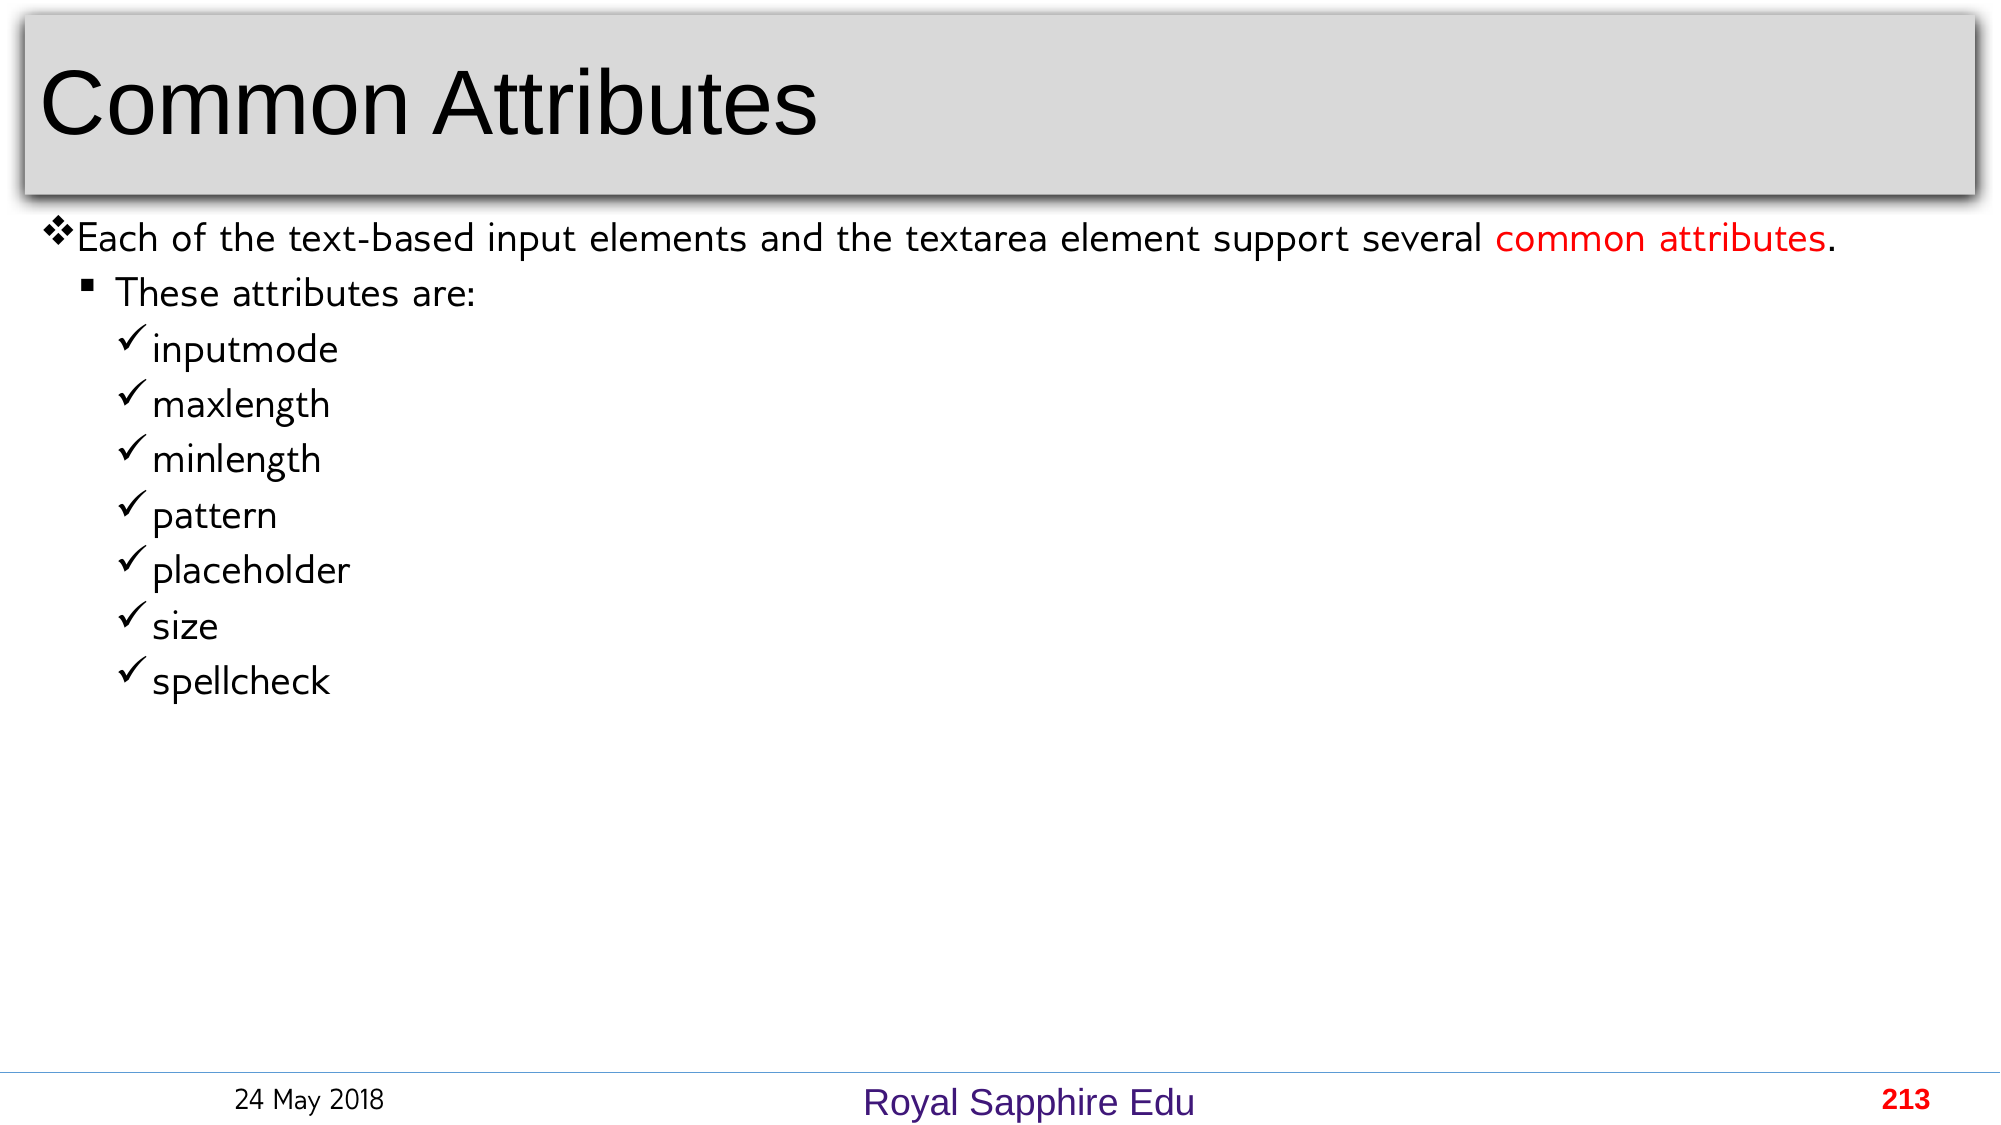

# Common Attributes
Each of the text-based input elements and the textarea element support several common attributes.
These attributes are:
inputmode
maxlength
minlength
pattern
placeholder
size
spellcheck
24 May 2018
213